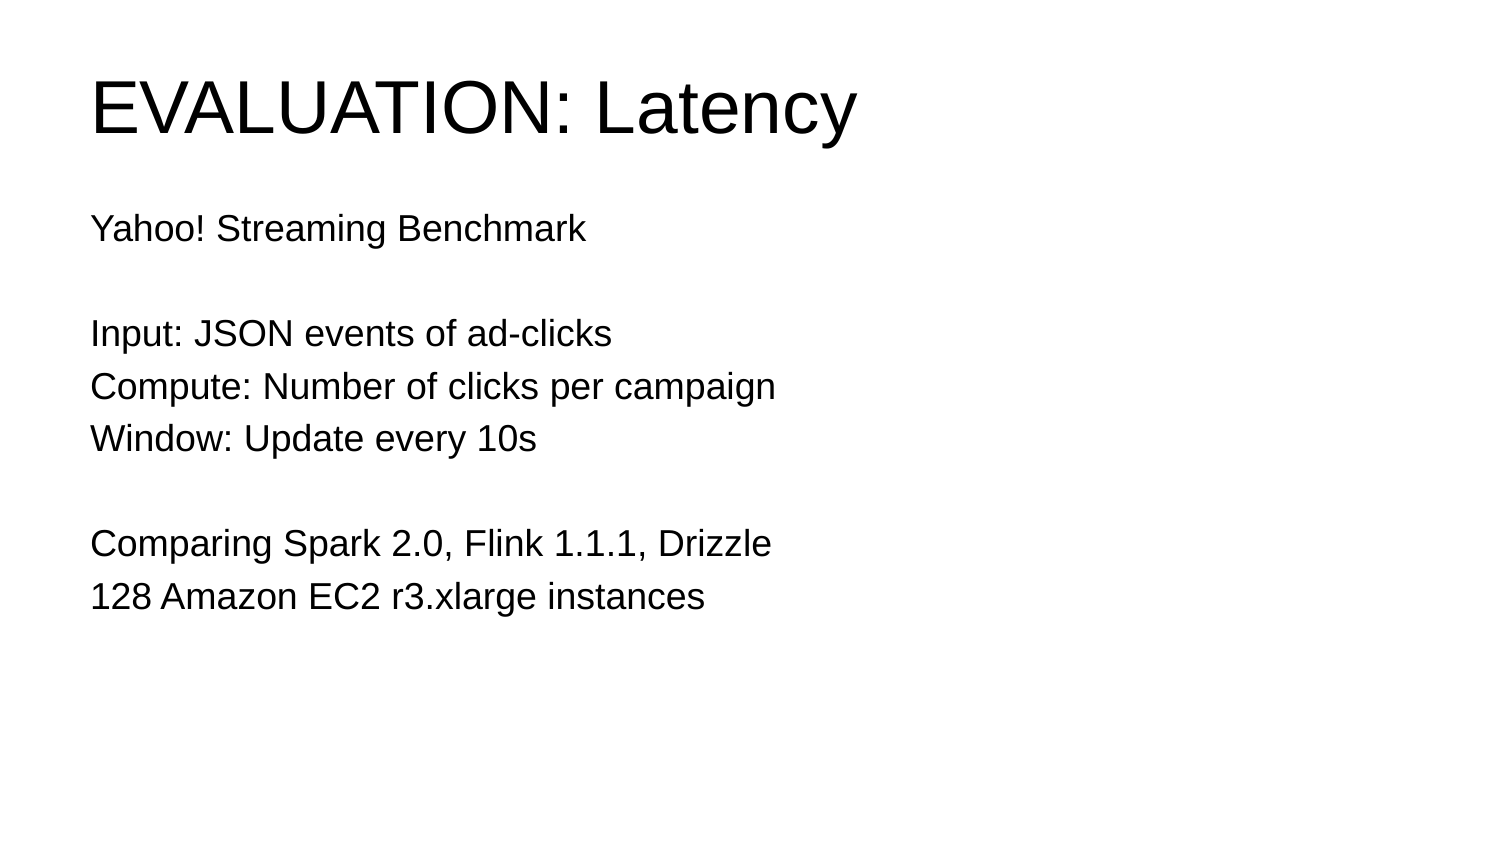

# EVALUATION: Latency
Yahoo! Streaming Benchmark

Input: JSON events of ad-clicks
Compute: Number of clicks per campaign
Window: Update every 10s

Comparing Spark 2.0, Flink 1.1.1, Drizzle
128 Amazon EC2 r3.xlarge instances